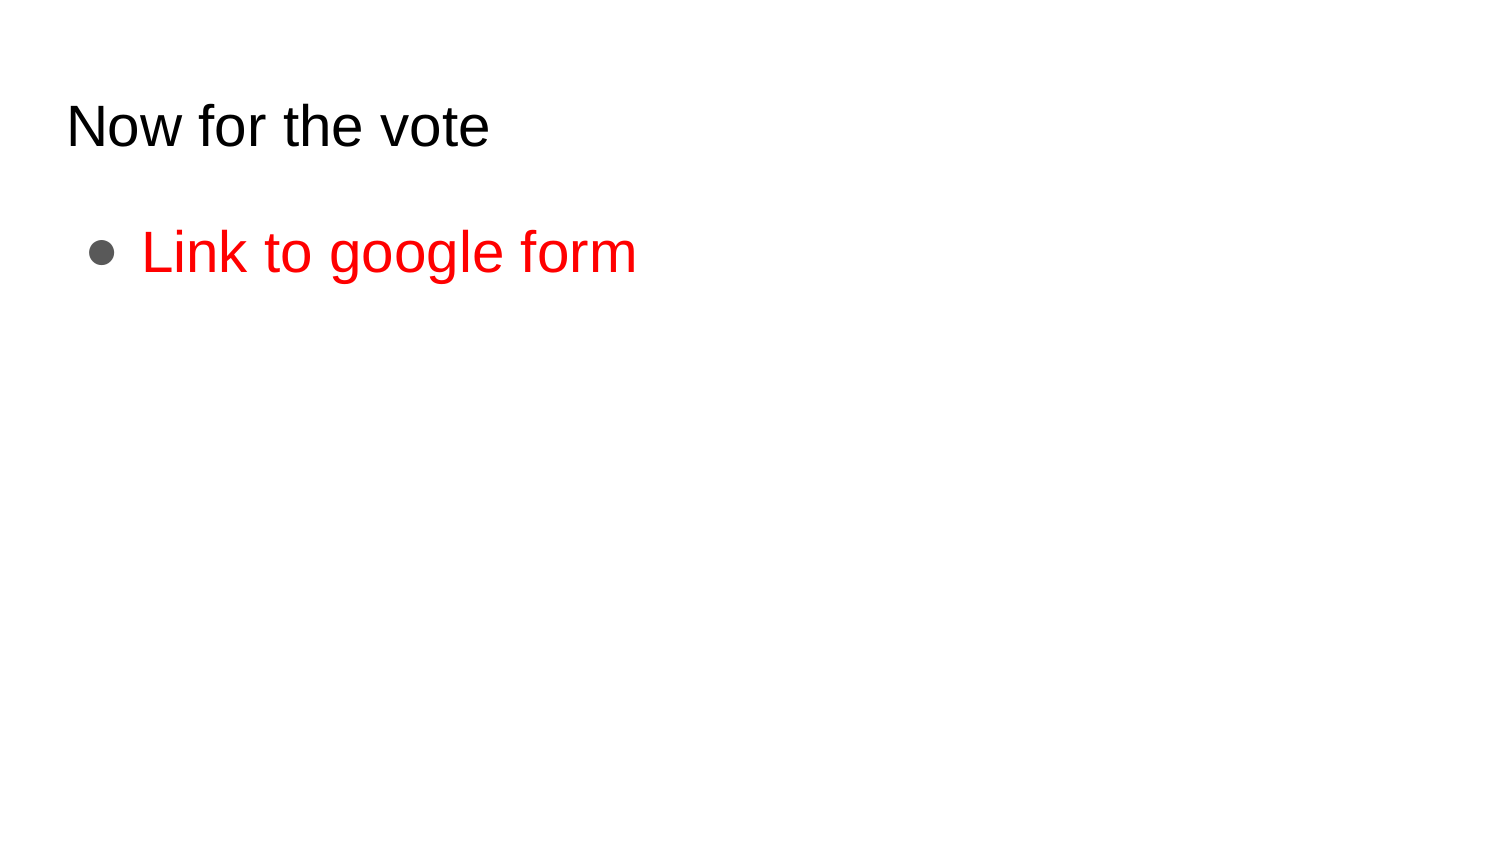

# Now for the vote
Link to google form